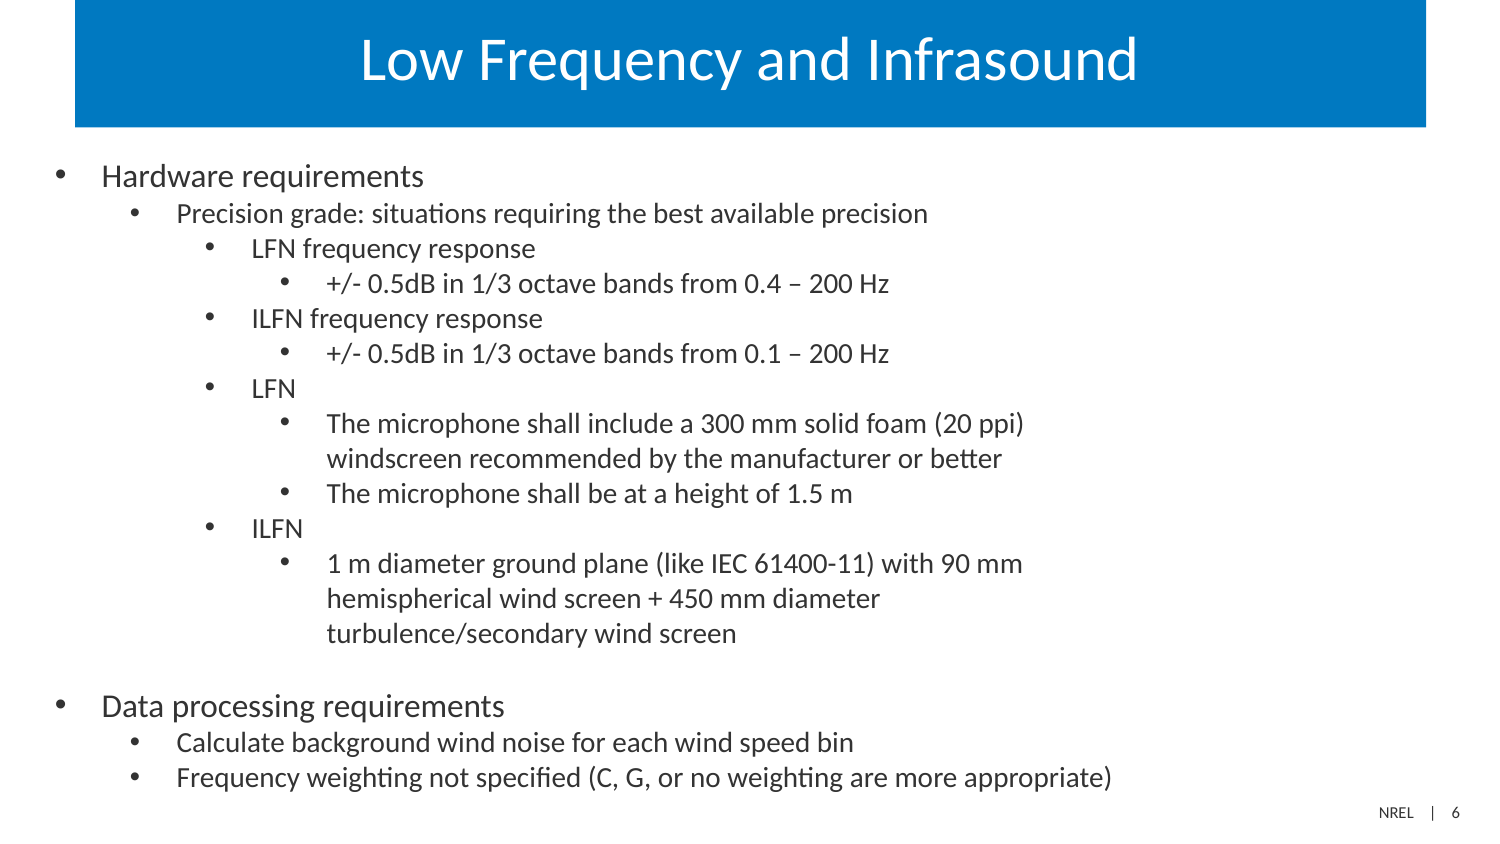

# Low Frequency and Infrasound
Hardware requirements
Precision grade: situations requiring the best available precision
LFN frequency response
+/- 0.5dB in 1/3 octave bands from 0.4 – 200 Hz
ILFN frequency response
+/- 0.5dB in 1/3 octave bands from 0.1 – 200 Hz
LFN
The microphone shall include a 300 mm solid foam (20 ppi) windscreen recommended by the manufacturer or better
The microphone shall be at a height of 1.5 m
ILFN
1 m diameter ground plane (like IEC 61400-11) with 90 mm hemispherical wind screen + 450 mm diameter turbulence/secondary wind screen

Data processing requirements
Calculate background wind noise for each wind speed bin
Frequency weighting not specified (C, G, or no weighting are more appropriate)